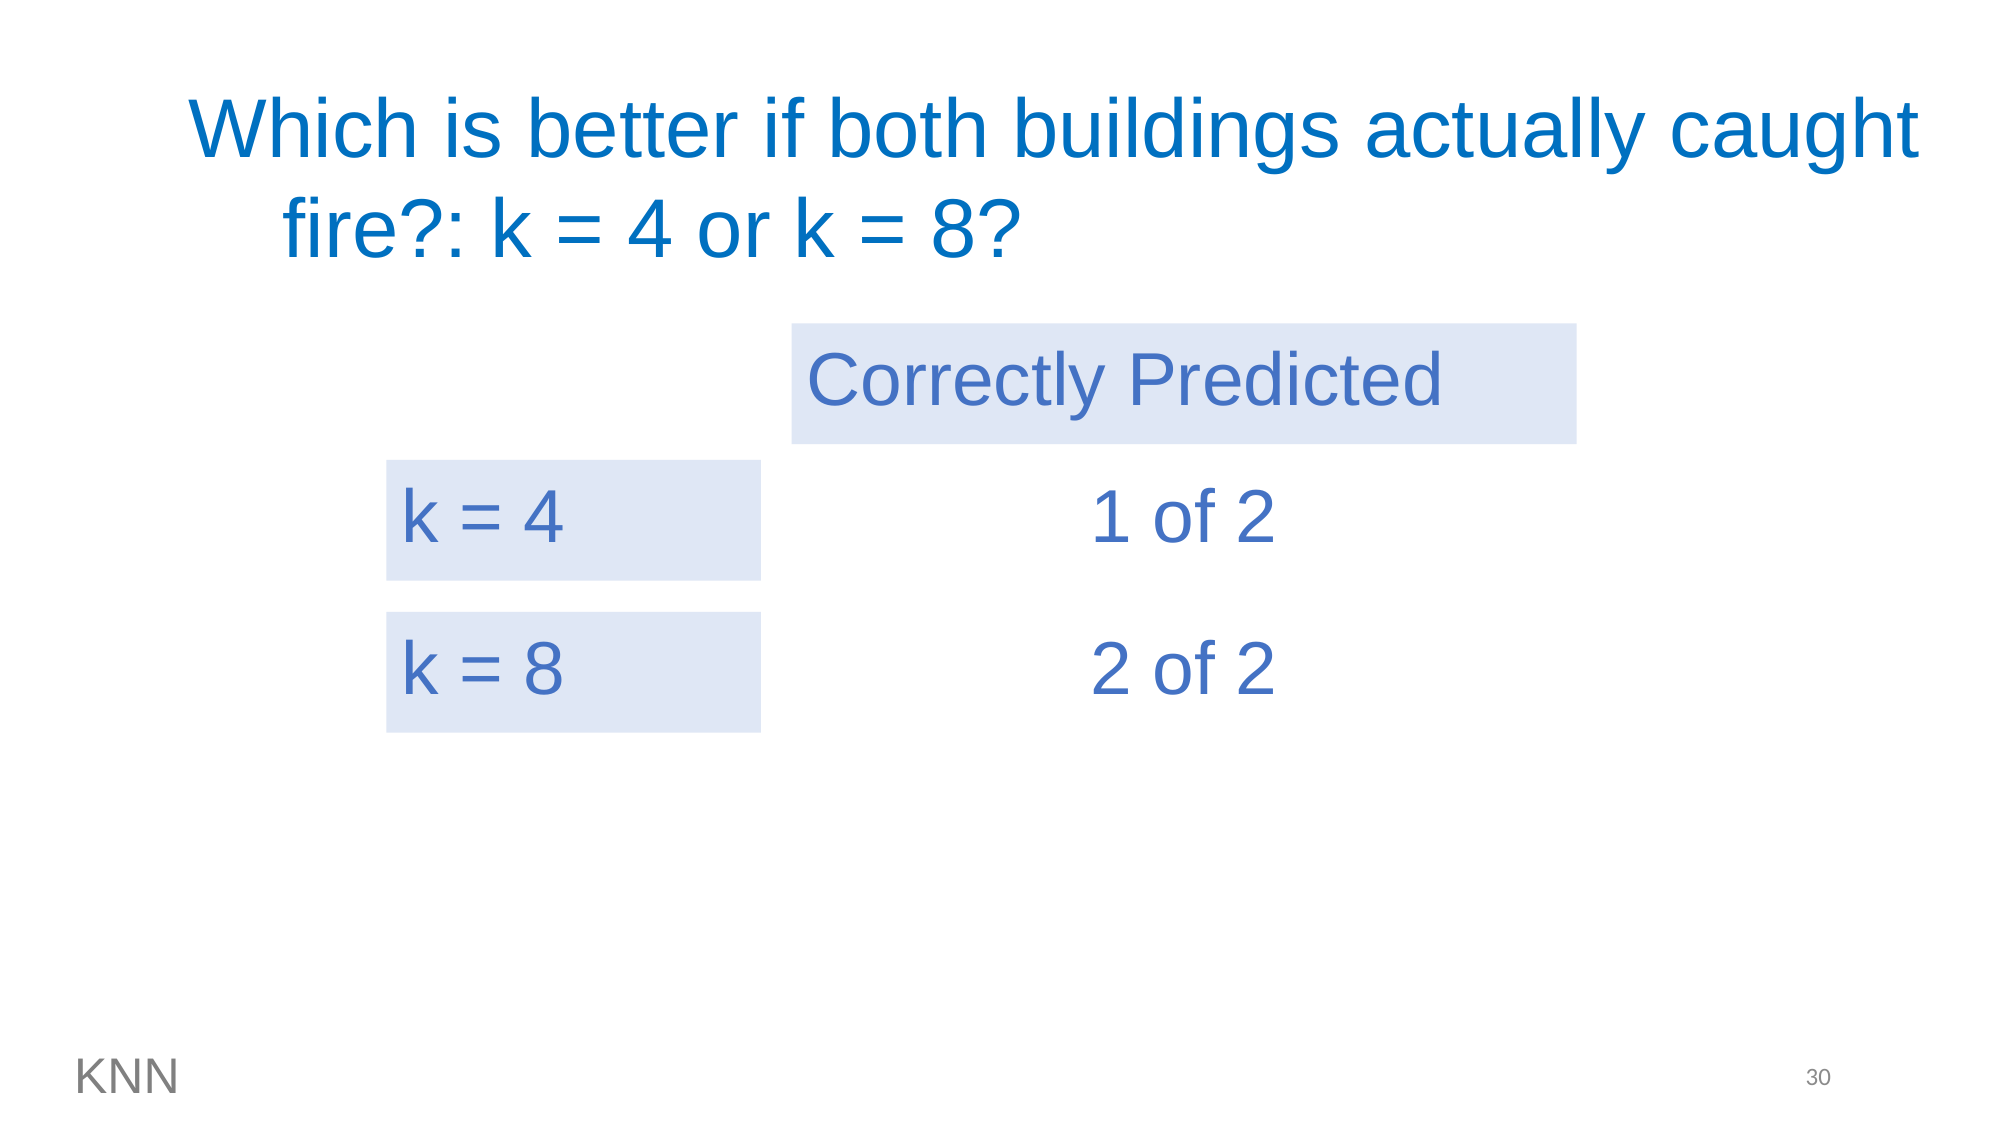

Which is better if both buildings actually caught fire?: k = 4 or k = 8?
Correctly Predicted
k = 4
1 of 2
k = 8
2 of 2
KNN
OLS
30